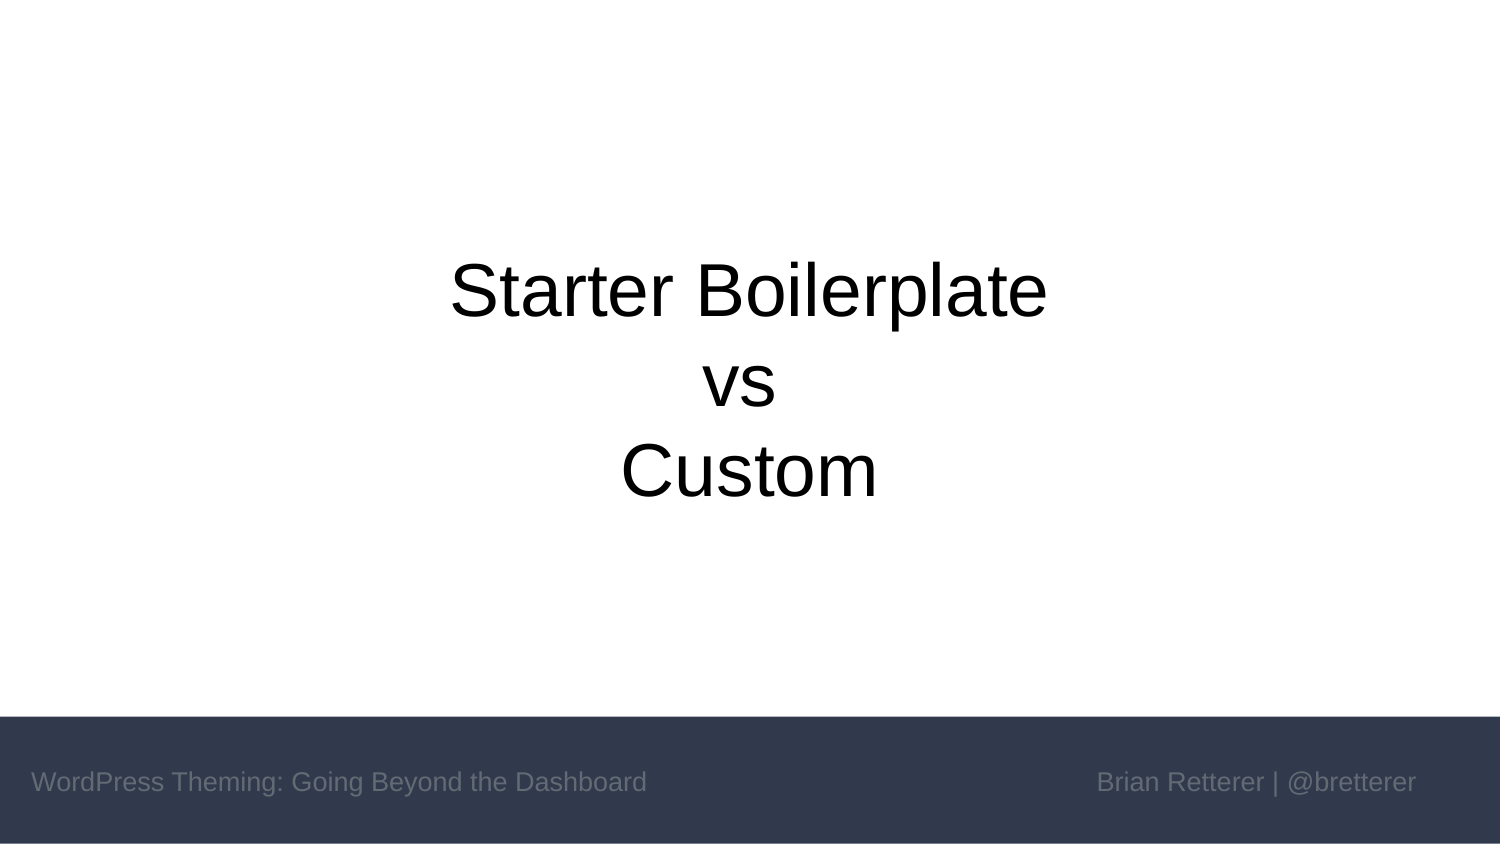

Starter Boilerplate
vs
Custom
WordPress Theming: Going Beyond the Dashboard
Brian Retterer | @bretterer